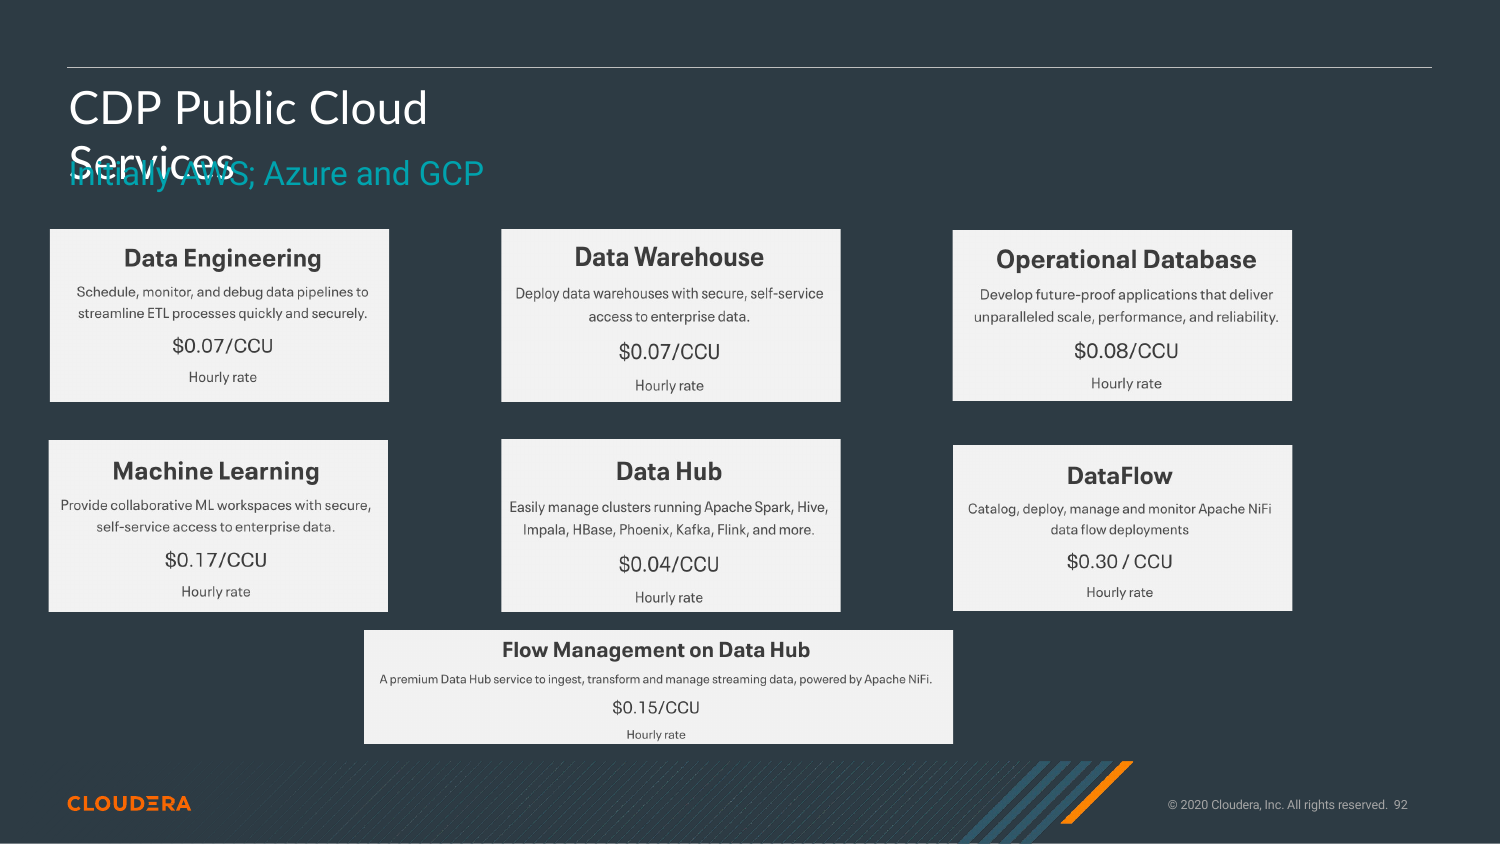

CDP Public Cloud Services
Initially AWS; Azure and GCP

© 2020 Cloudera, Inc. All rights reserved. 92